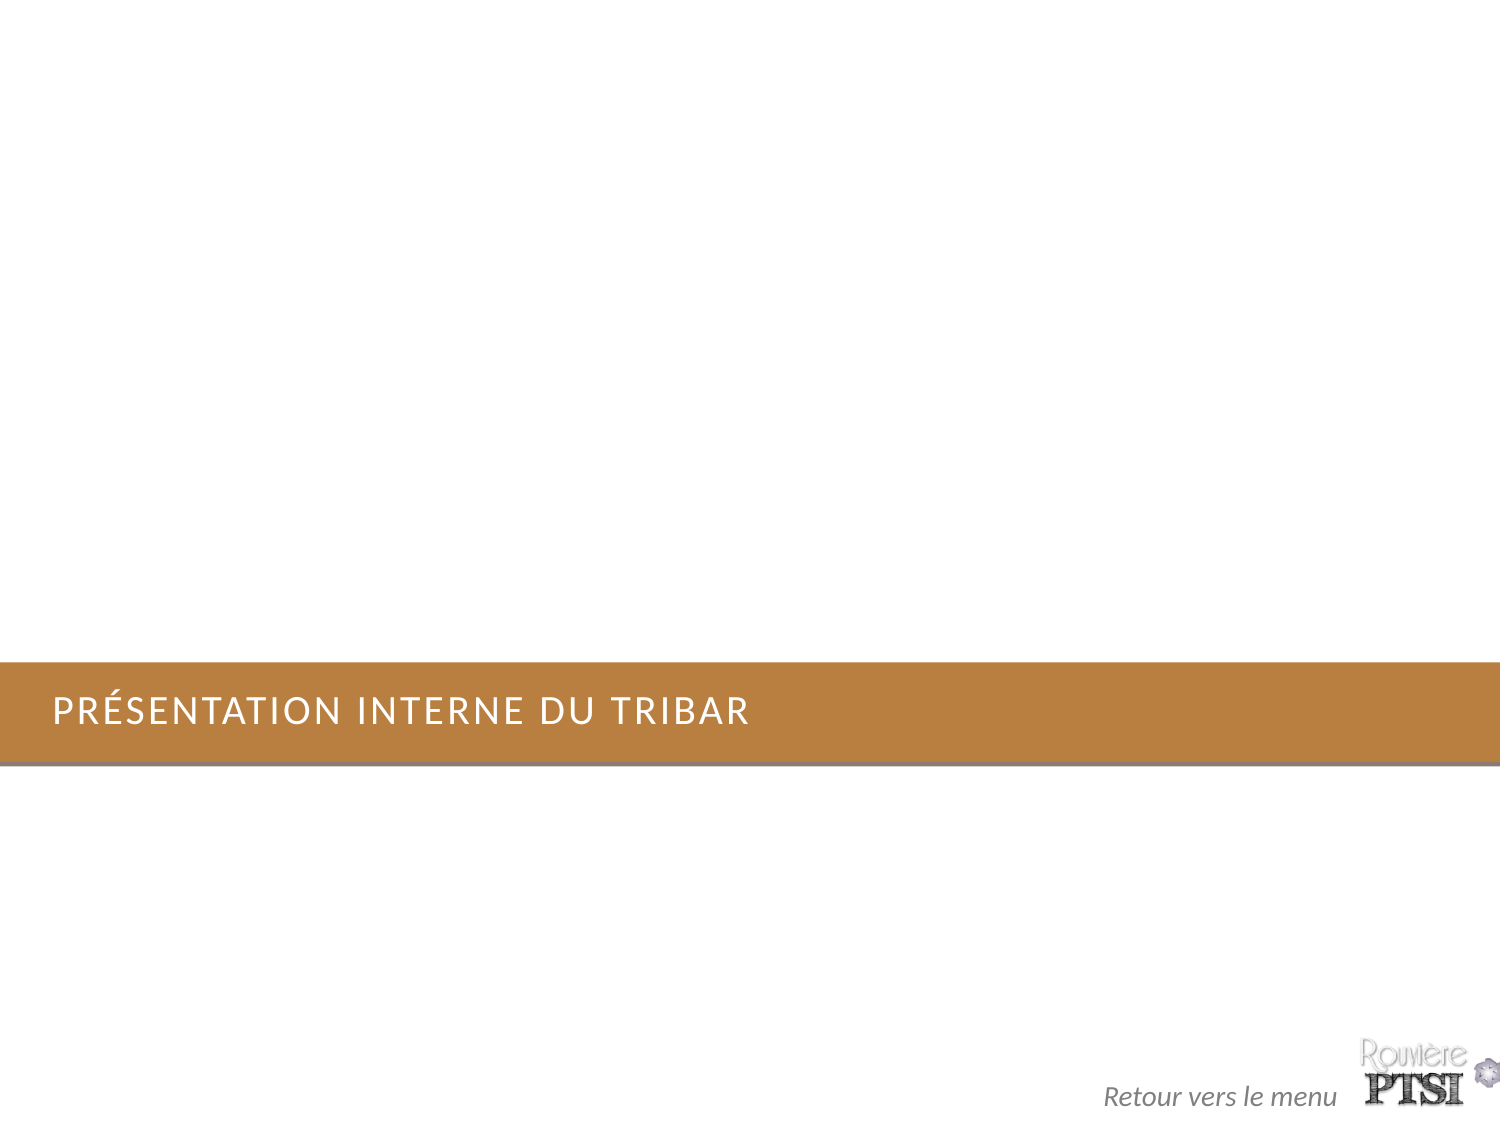

# Présentation interne Du tribar
9
Retour vers le menu